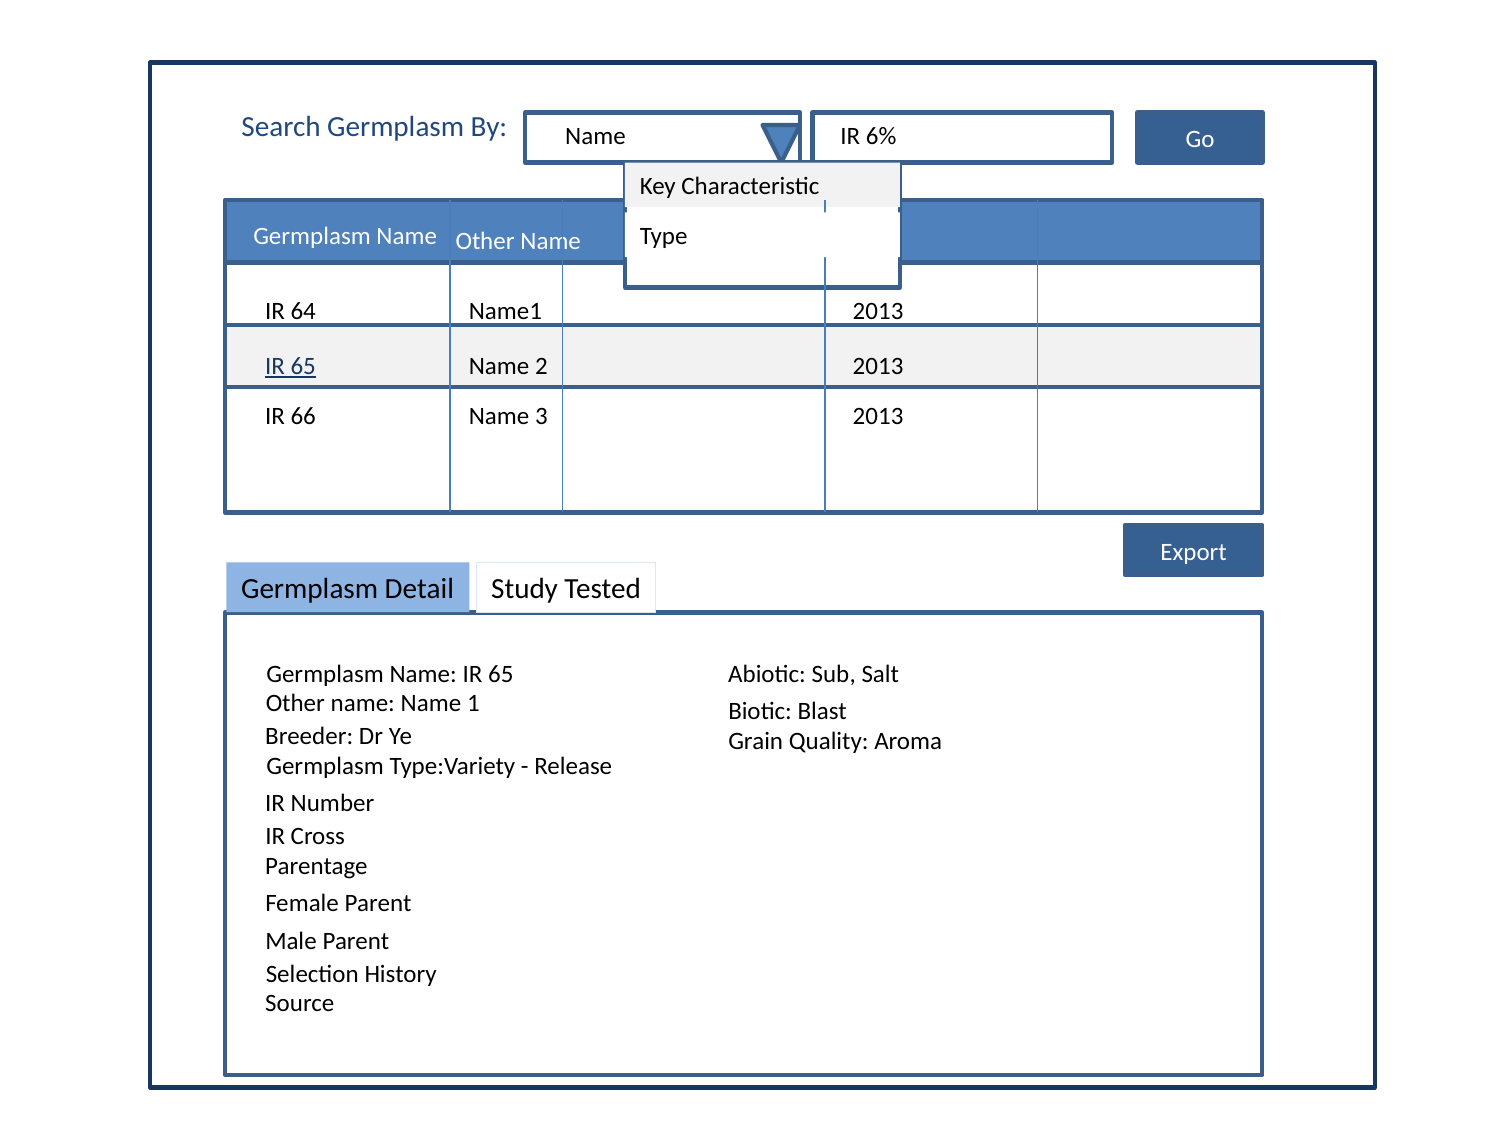

Search Germplasm By:

Name

IR 6%
Go

Key Characteristic

Germplasm Name
Type
Year
Other Name

IR 64
Name1
2013

IR 65
Name 2
2013
IR 66
Name 3
2013
Export
Germplasm Detail
Study Tested

Germplasm Name: IR 65
Abiotic: Sub, Salt
Other name: Name 1
Biotic: Blast
Breeder: Dr Ye
Grain Quality: Aroma
Germplasm Type:Variety - Release
IR Number
IR Cross
Parentage
Female Parent
Male Parent
Selection History
Source